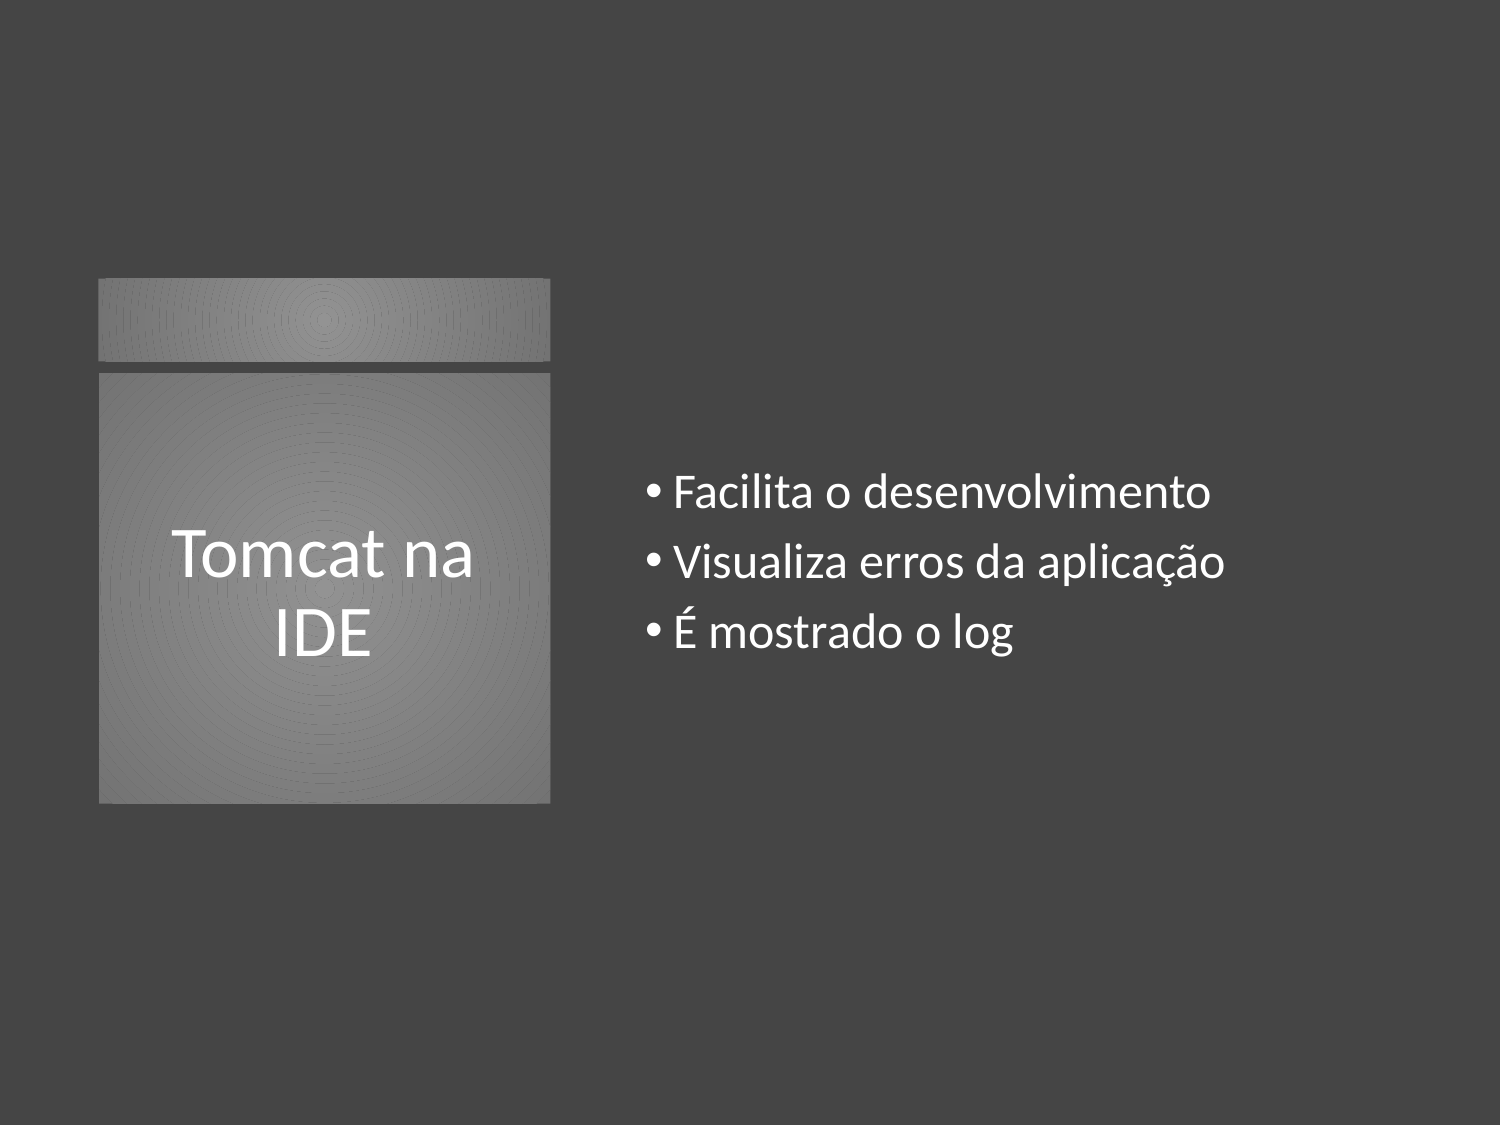

Facilita o desenvolvimento
Visualiza erros da aplicação
É mostrado o log

# Tomcat na IDE